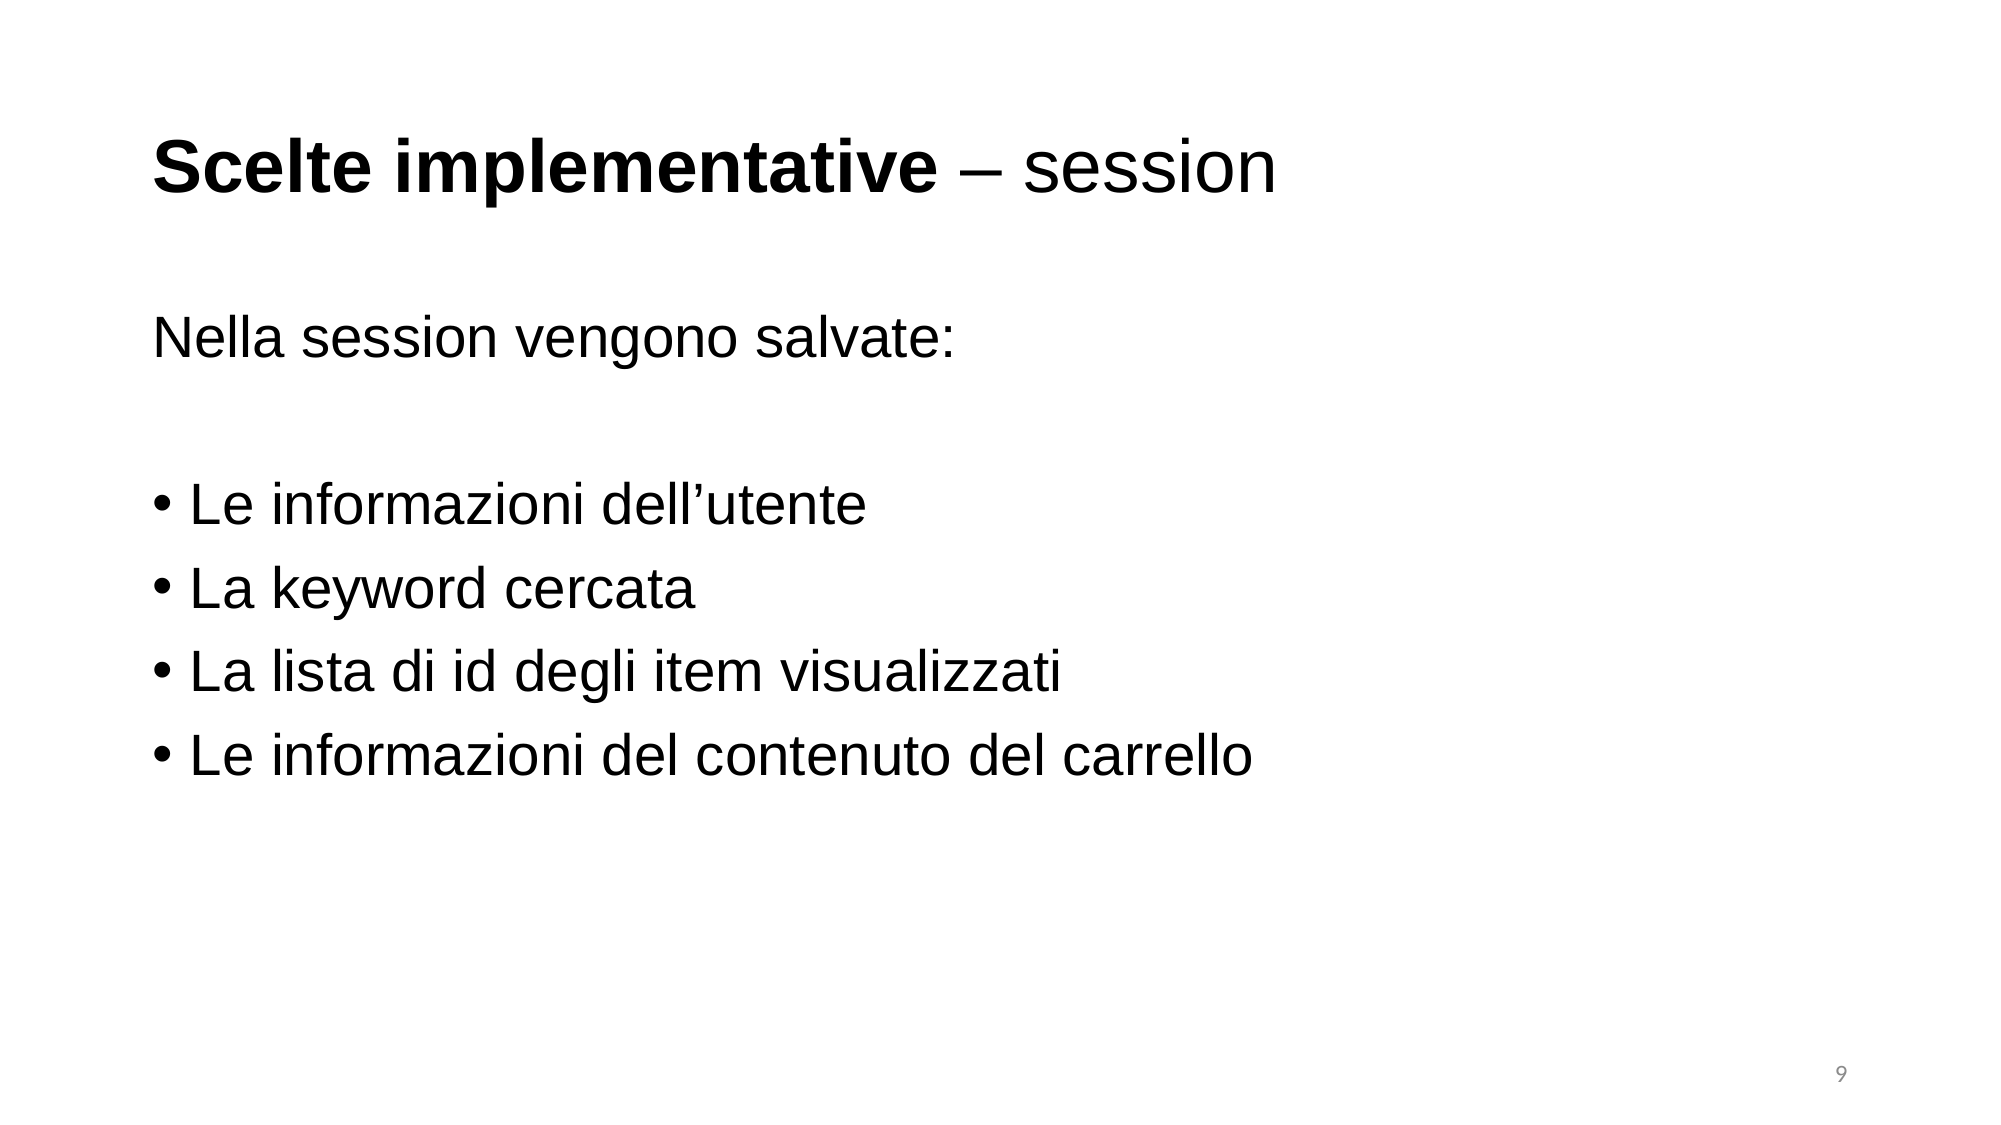

Scelte implementative – session
Nella session vengono salvate:

Le informazioni dell’utente
La keyword cercata
La lista di id degli item visualizzati
Le informazioni del contenuto del carrello

9